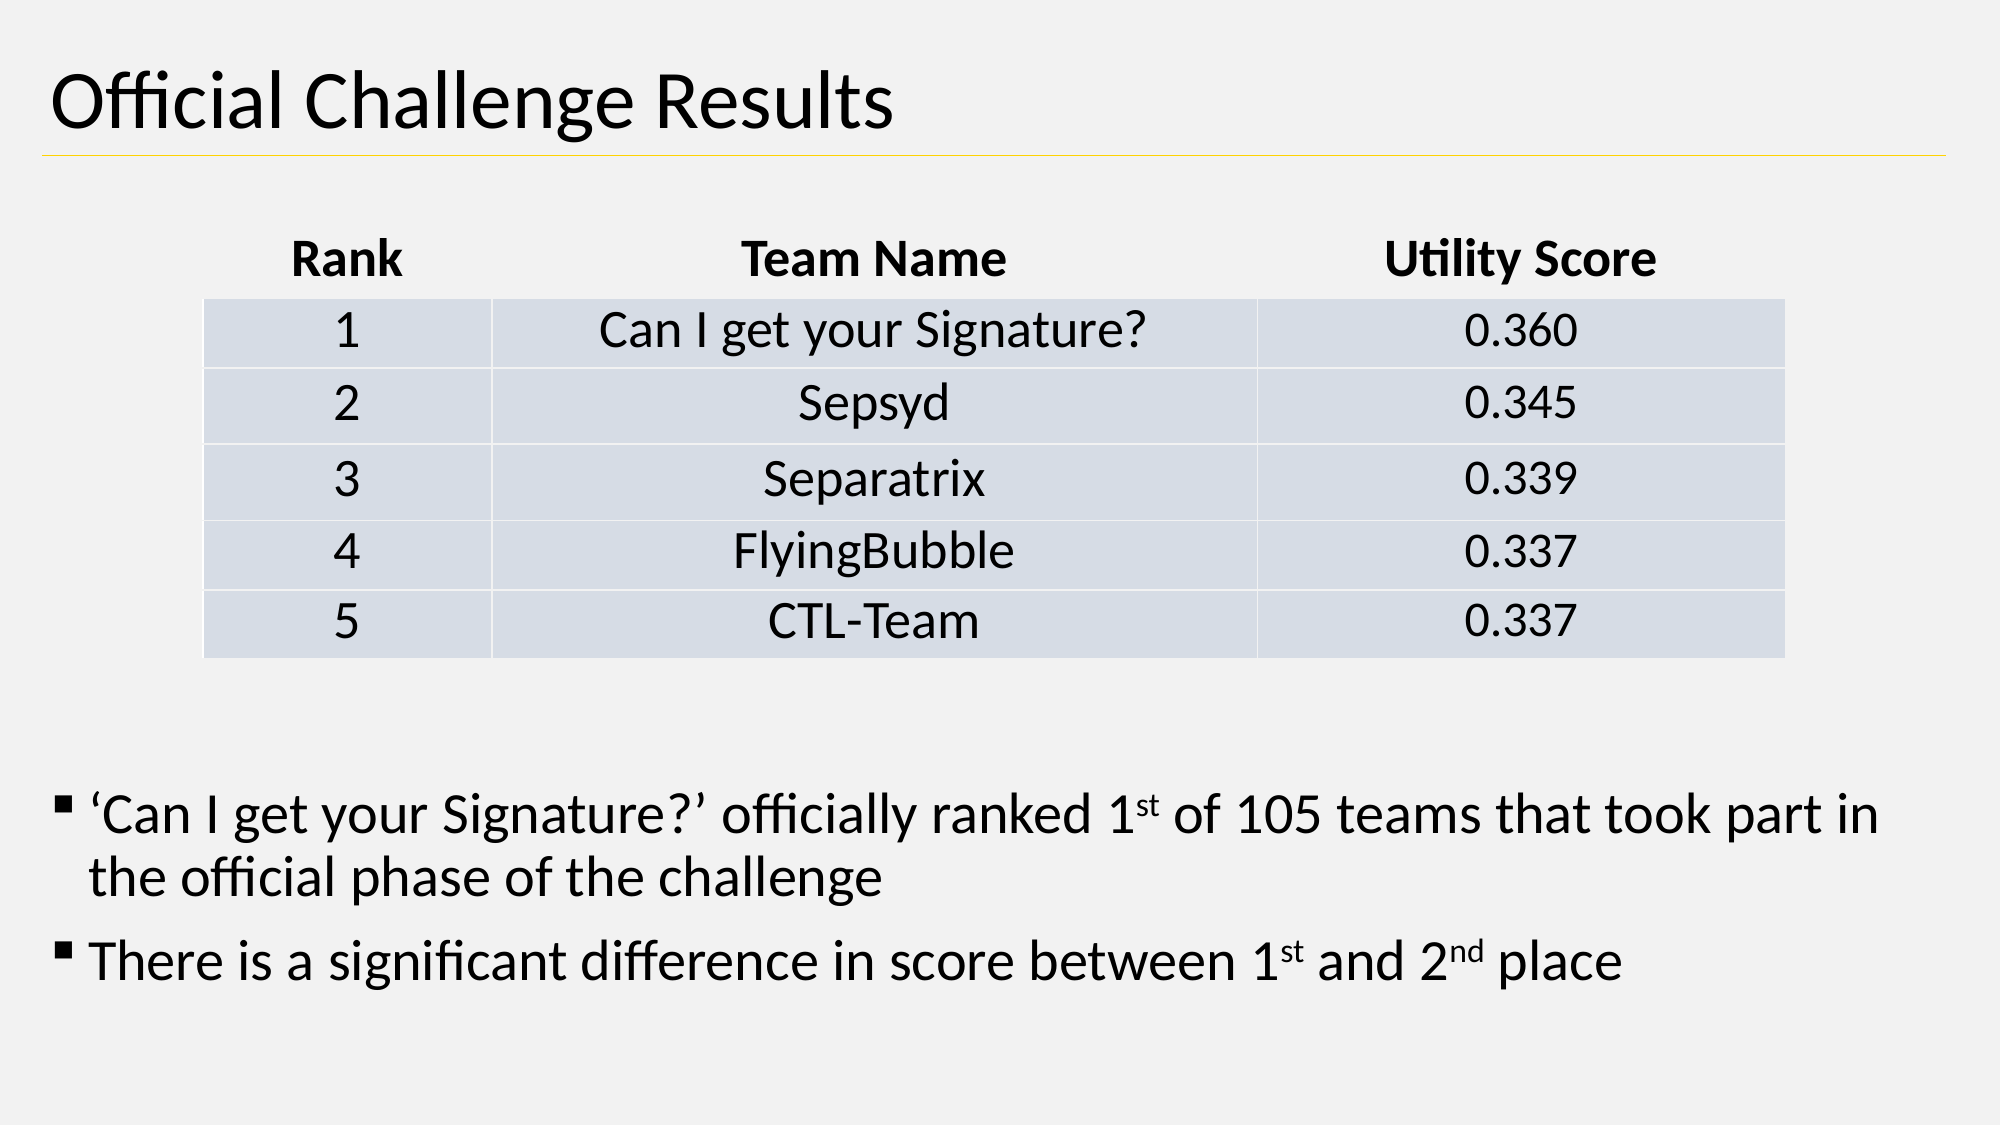

Official Challenge Results
| Rank | Team Name | Utility Score |
| --- | --- | --- |
| 1 | Can I get your Signature? | 0.360 |
| 2 | Sepsyd | 0.345 |
| 3 | Separatrix | 0.339 |
| 4 | FlyingBubble | 0.337 |
| 5 | CTL-Team | 0.337 |
‘Can I get your Signature?’ officially ranked 1st of 105 teams that took part in the official phase of the challenge
There is a significant difference in score between 1st and 2nd place